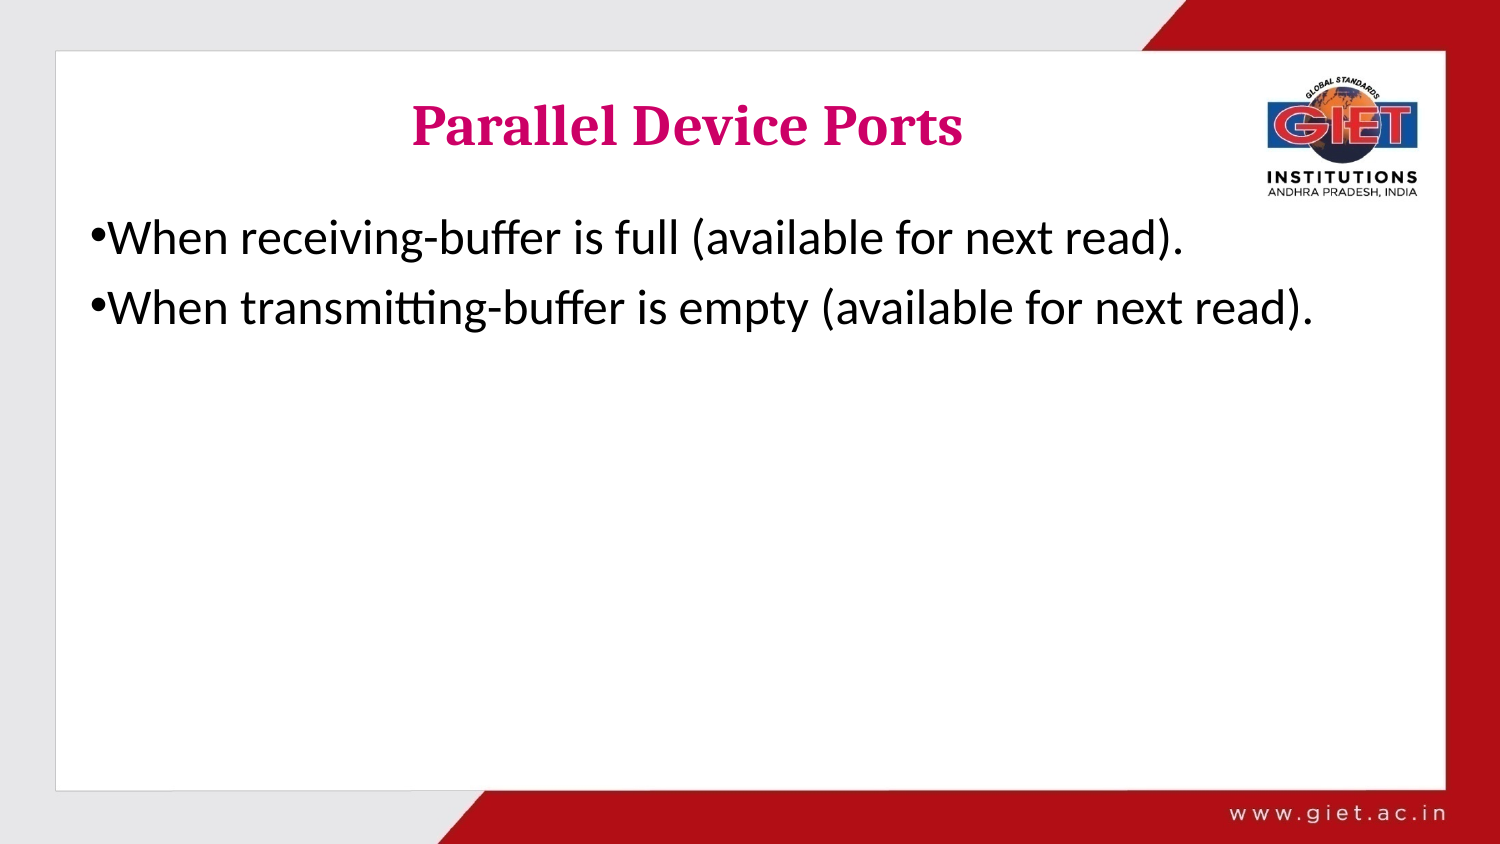

# Parallel Device Ports
When receiving-buffer is full (available for next read).
When transmitting-buffer is empty (available for next read).